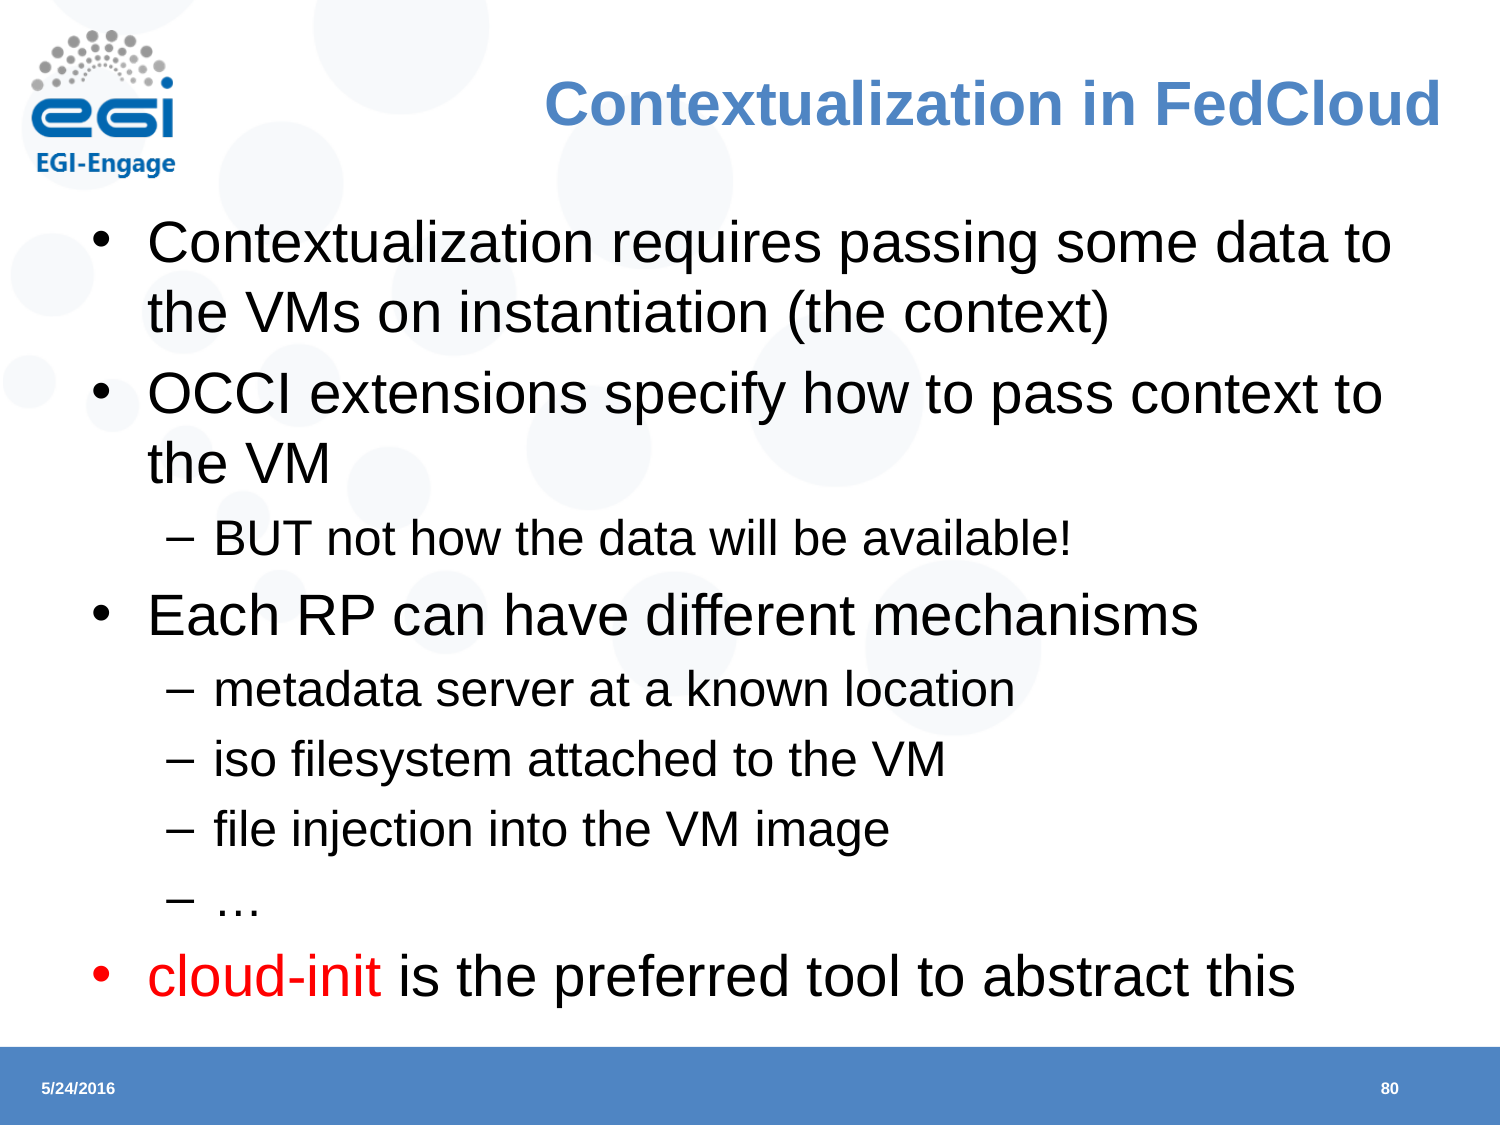

# Contextualization in FedCloud
Contextualization requires passing some data to the VMs on instantiation (the context)
OCCI extensions specify how to pass context to the VM
BUT not how the data will be available!
Each RP can have different mechanisms
metadata server at a known location
iso filesystem attached to the VM
file injection into the VM image
…
cloud-init is the preferred tool to abstract this